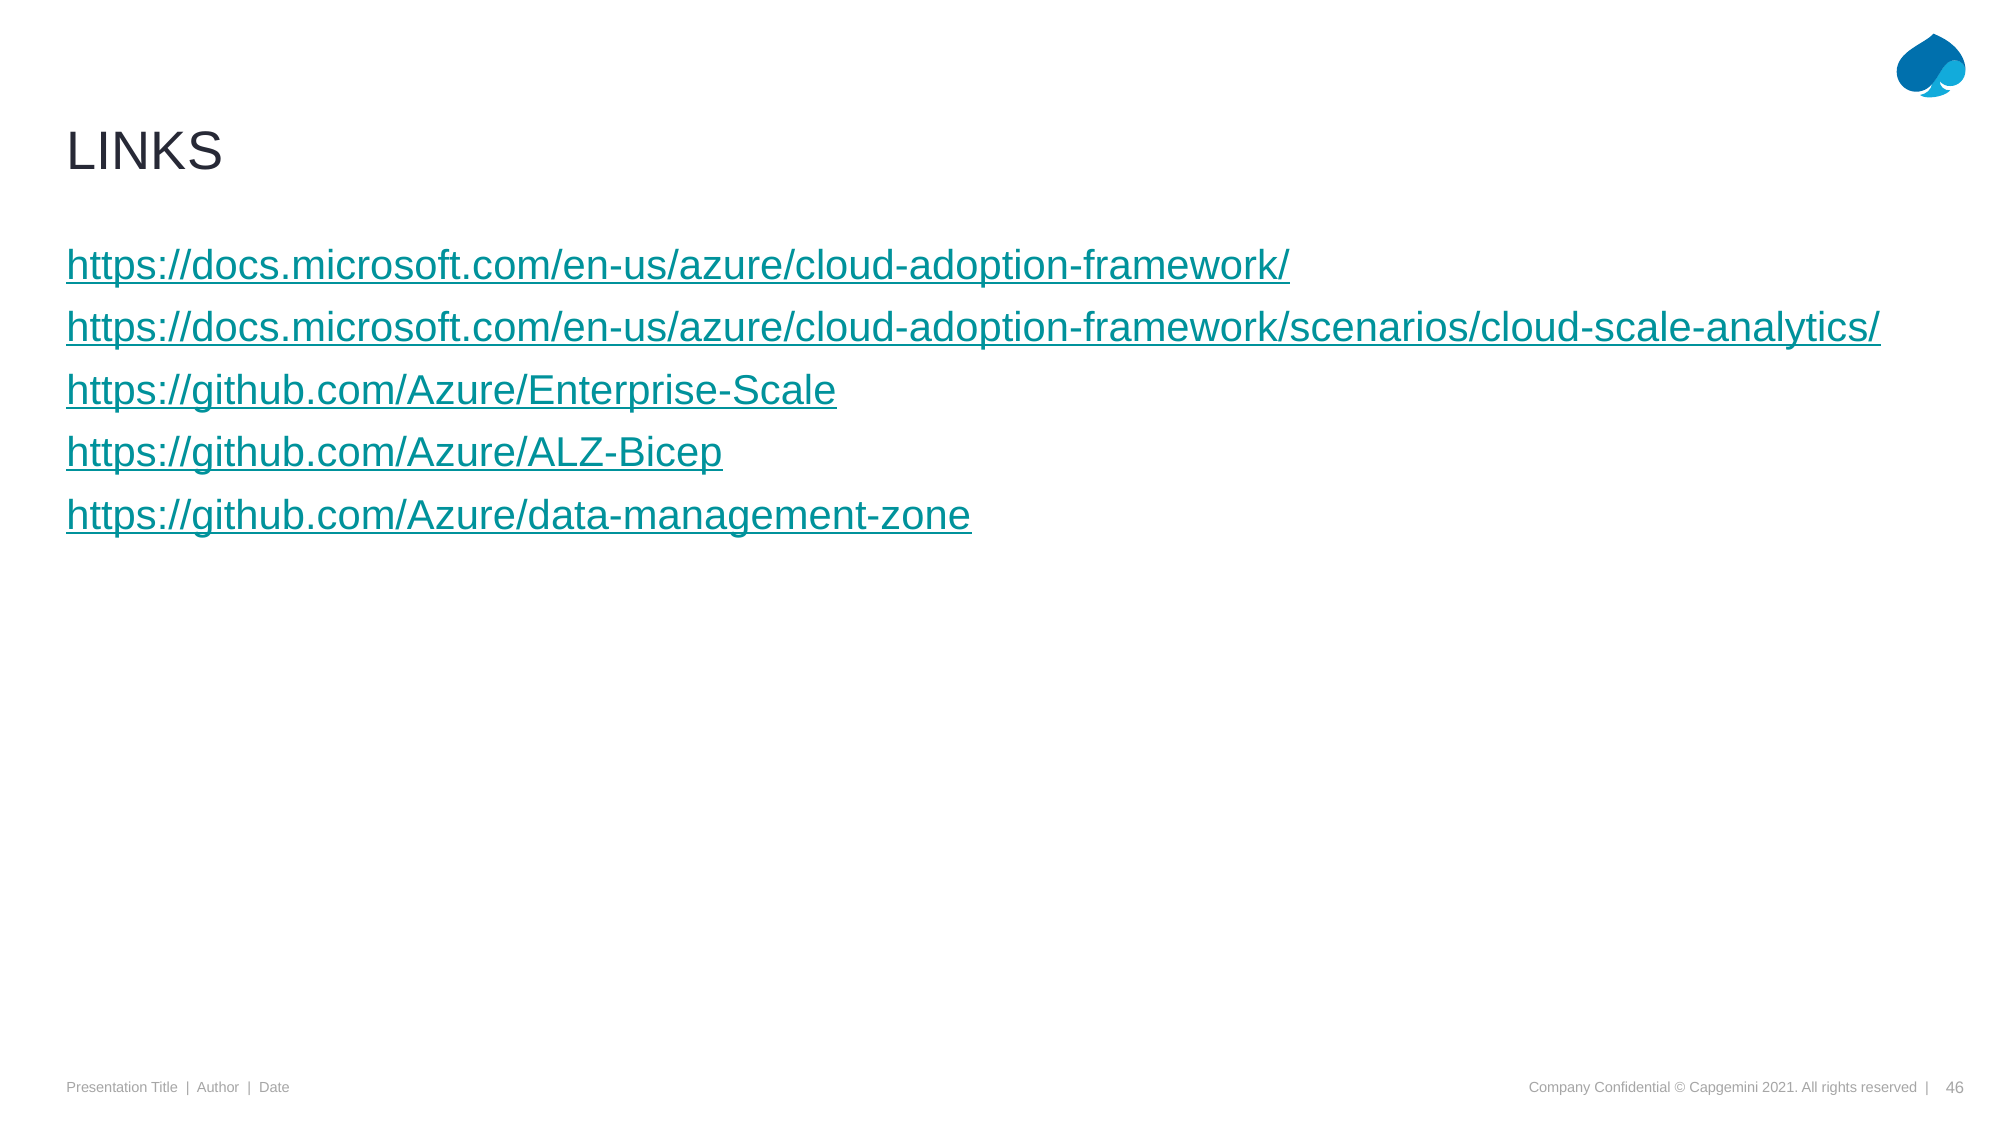

# Links
https://docs.microsoft.com/en-us/azure/cloud-adoption-framework/
https://docs.microsoft.com/en-us/azure/cloud-adoption-framework/scenarios/cloud-scale-analytics/
https://github.com/Azure/Enterprise-Scale
https://github.com/Azure/ALZ-Bicep
https://github.com/Azure/data-management-zone